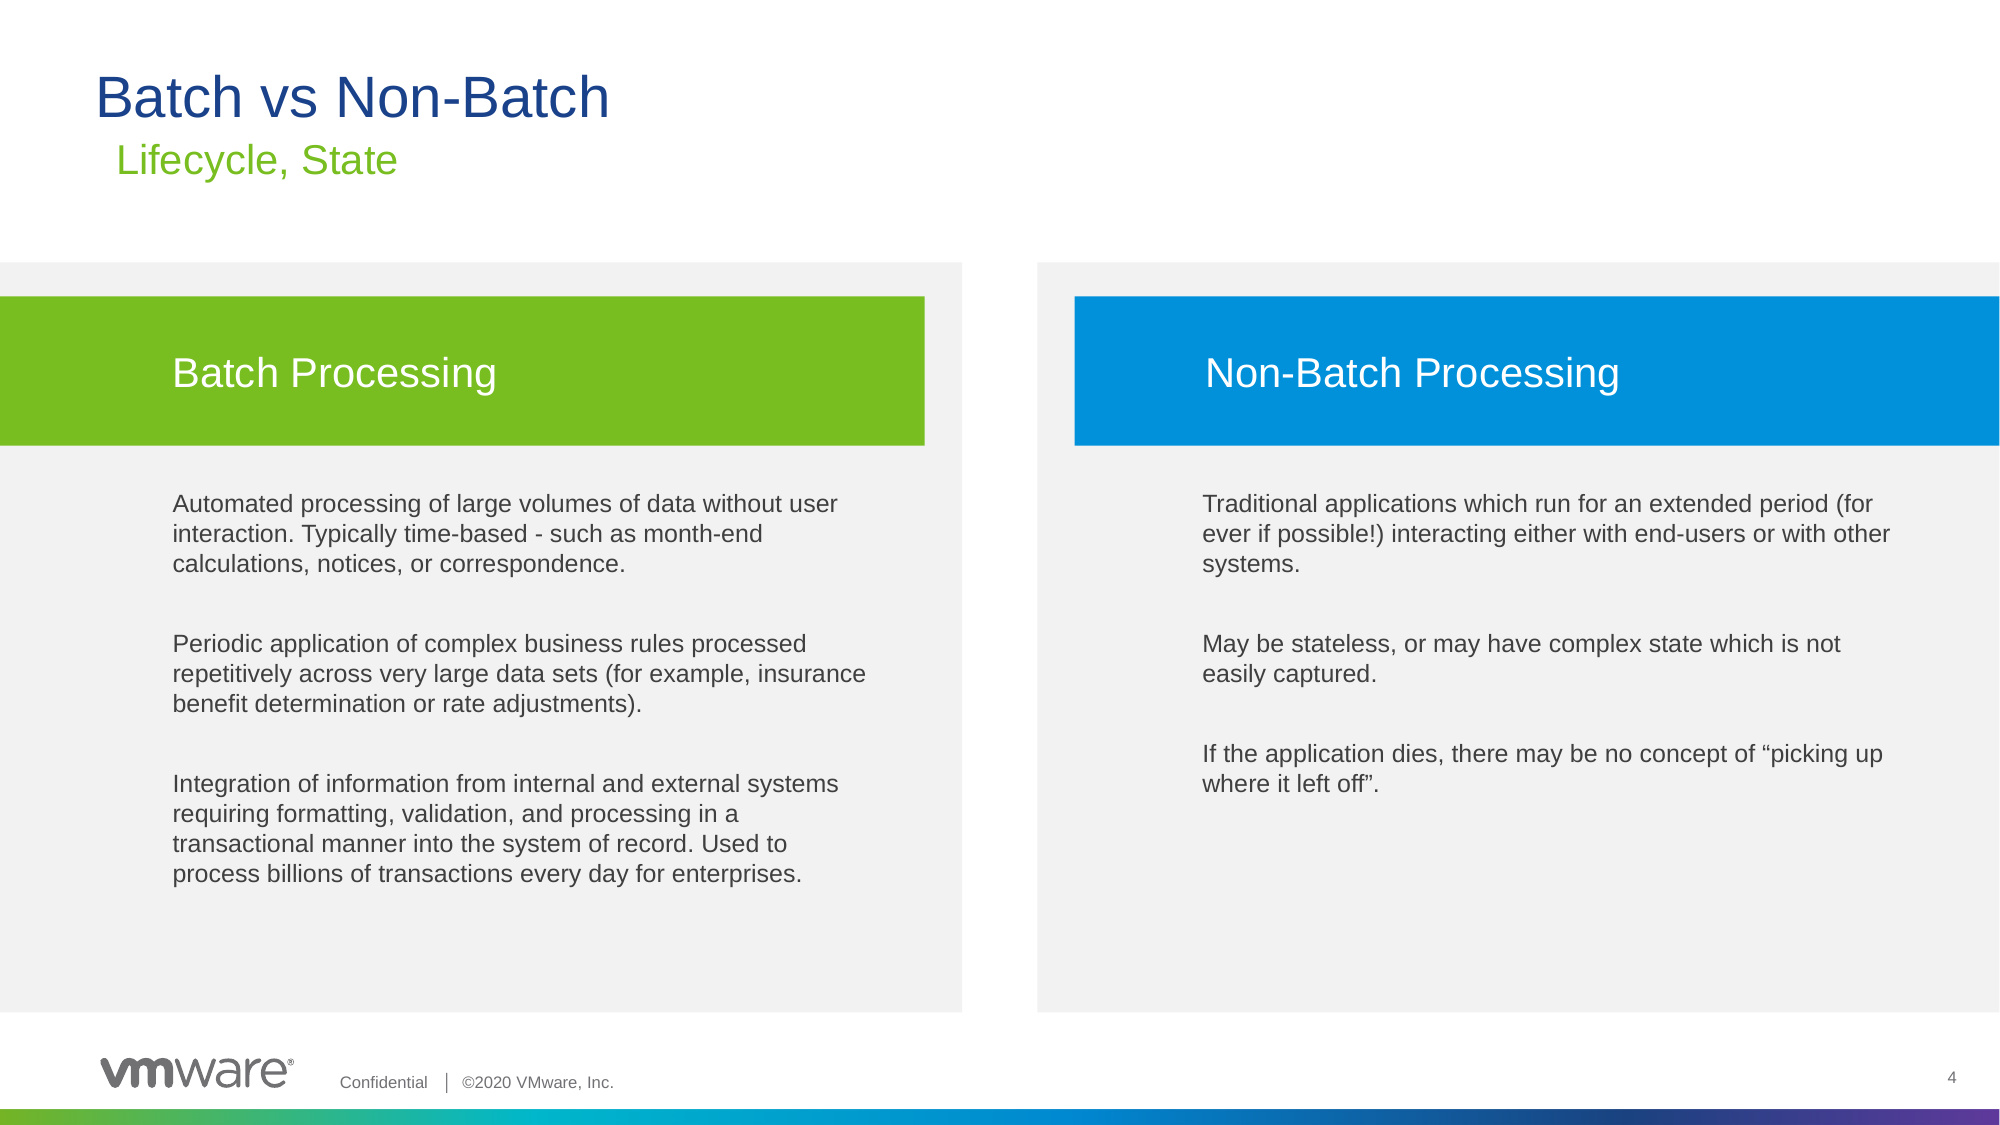

# Batch vs Non-Batch
Lifecycle, State
Automated processing of large volumes of data without user interaction. Typically time-based - such as month-end calculations, notices, or correspondence.
Periodic application of complex business rules processed repetitively across very large data sets (for example, insurance benefit determination or rate adjustments).
Integration of information from internal and external systems requiring formatting, validation, and processing in a transactional manner into the system of record. Used to process billions of transactions every day for enterprises.

Traditional applications which run for an extended period (for ever if possible!) interacting either with end-users or with other systems.
May be stateless, or may have complex state which is not easily captured.
If the application dies, there may be no concept of “picking up where it left off”.
Batch Processing
Non-Batch Processing